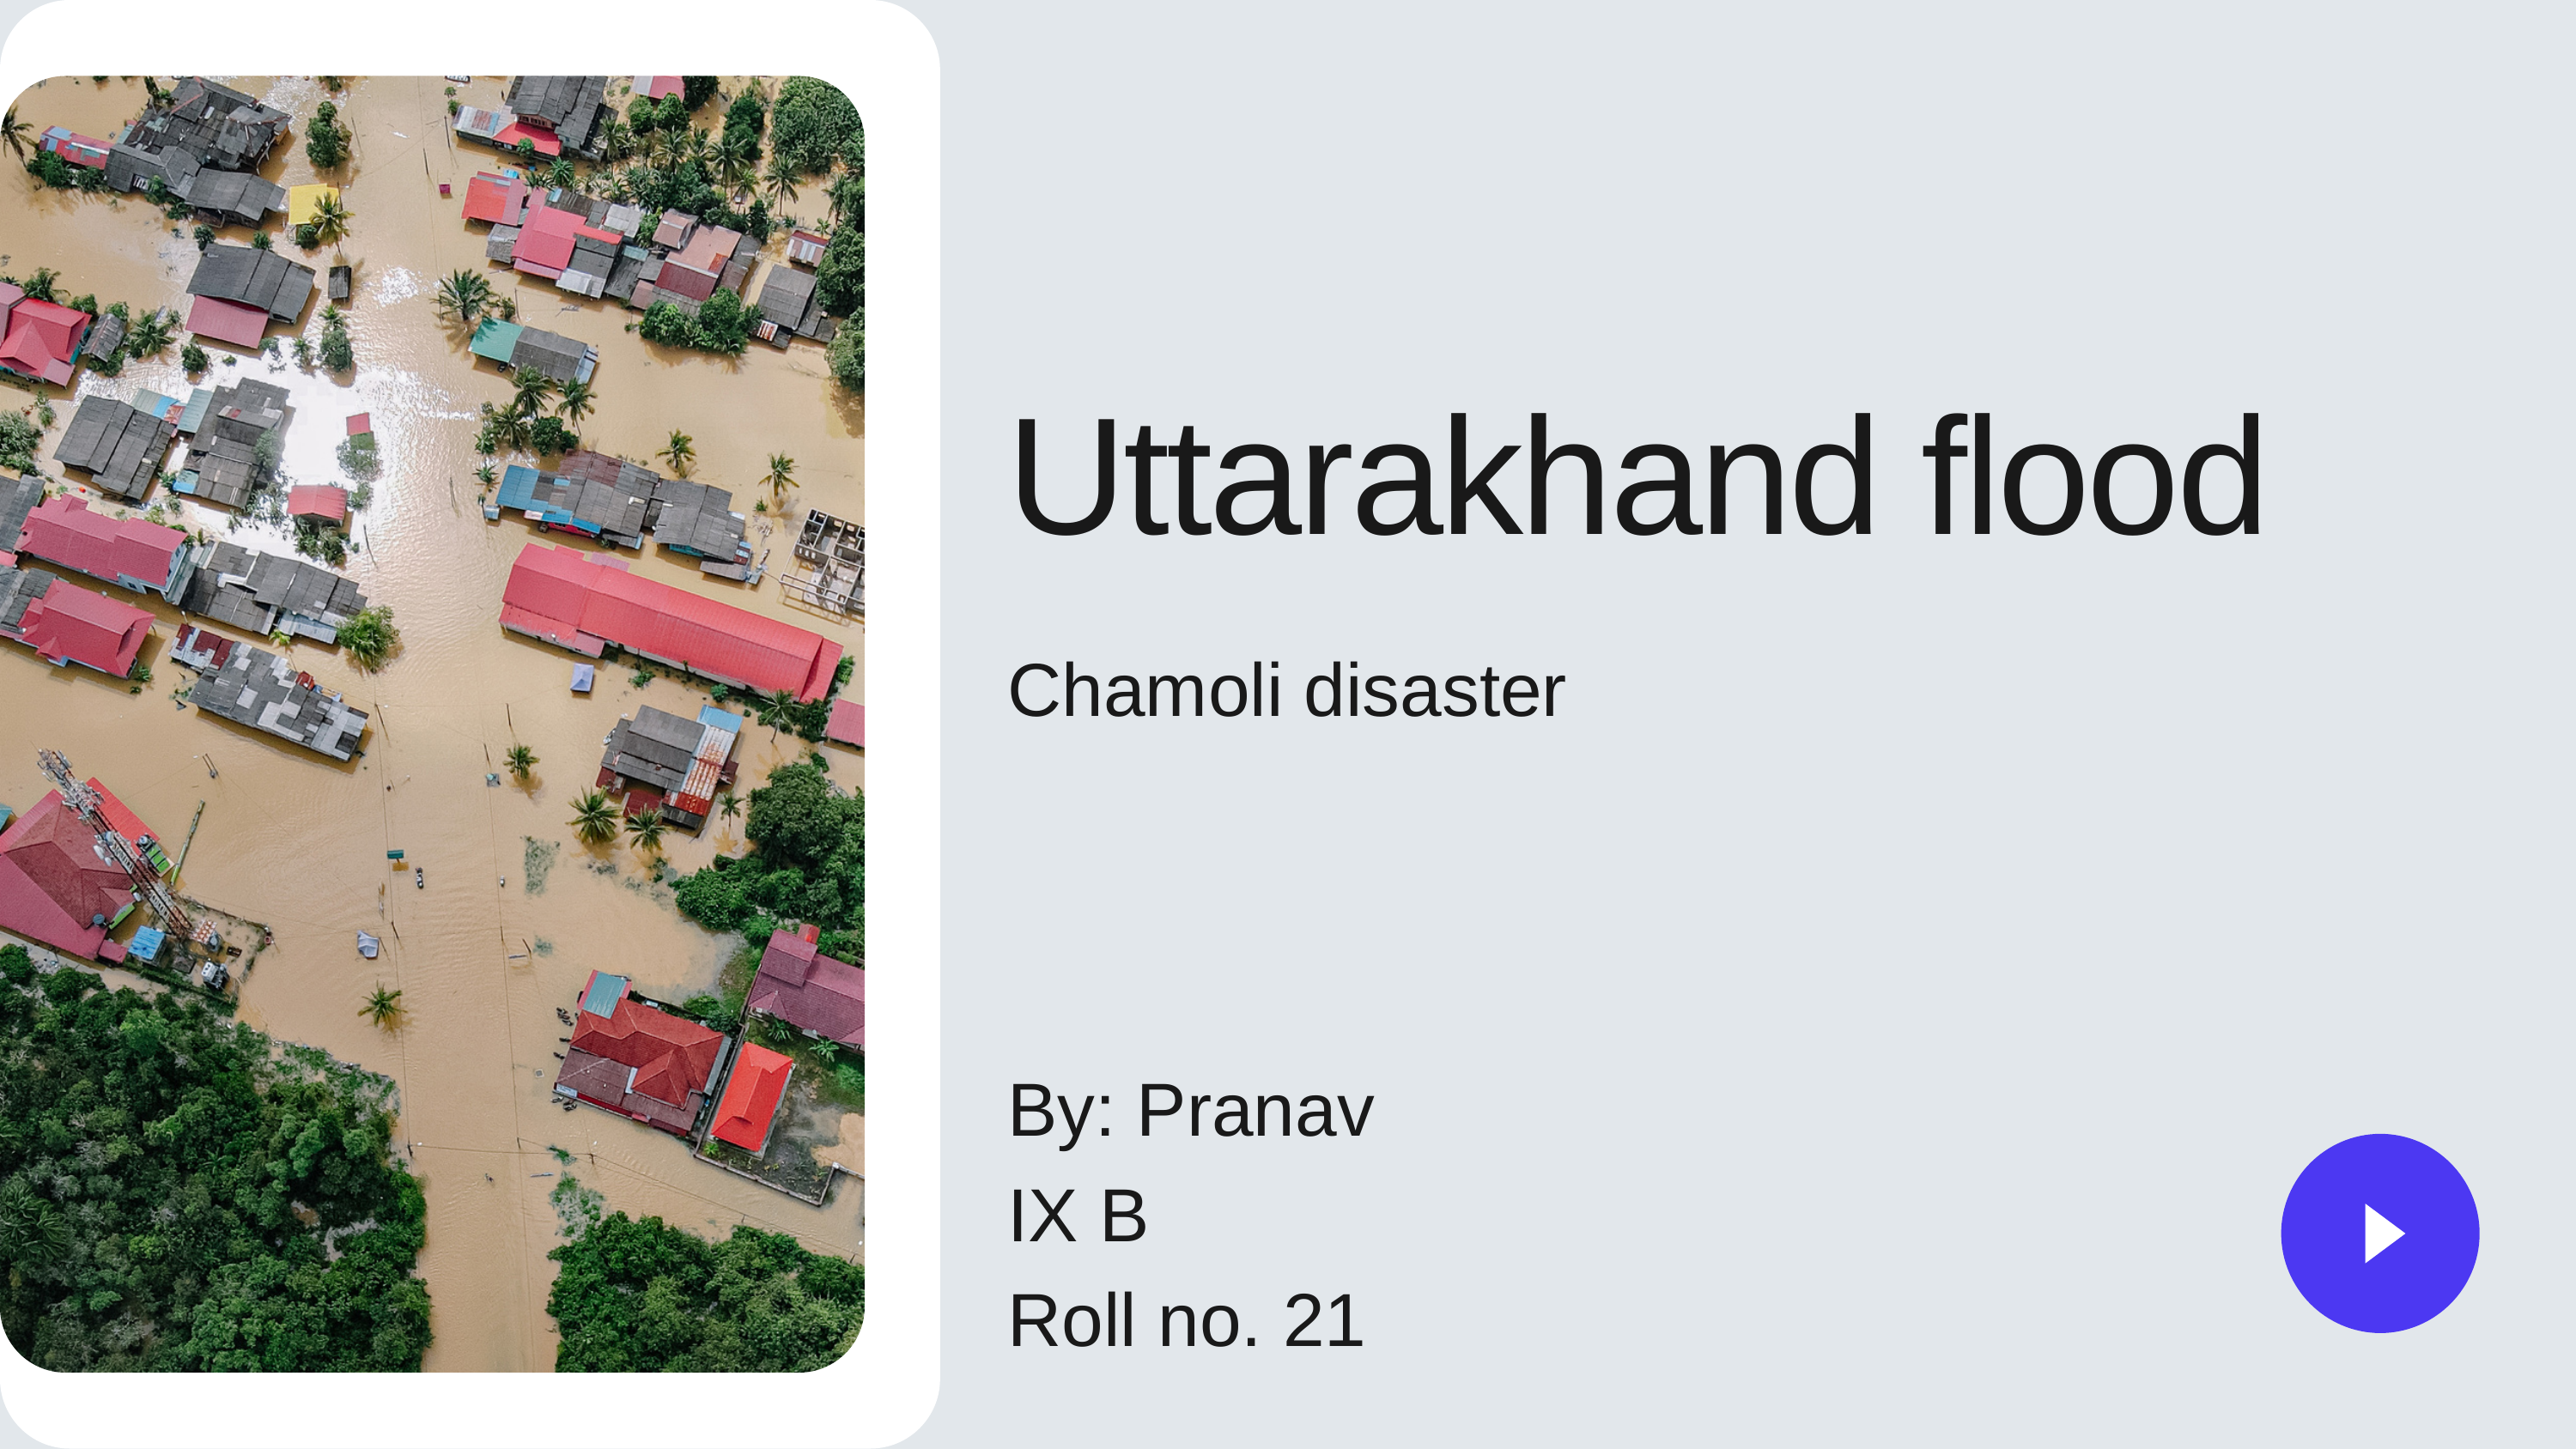

Uttarakhand flood
Chamoli disaster

By: Pranav
IX B
Roll no. 21